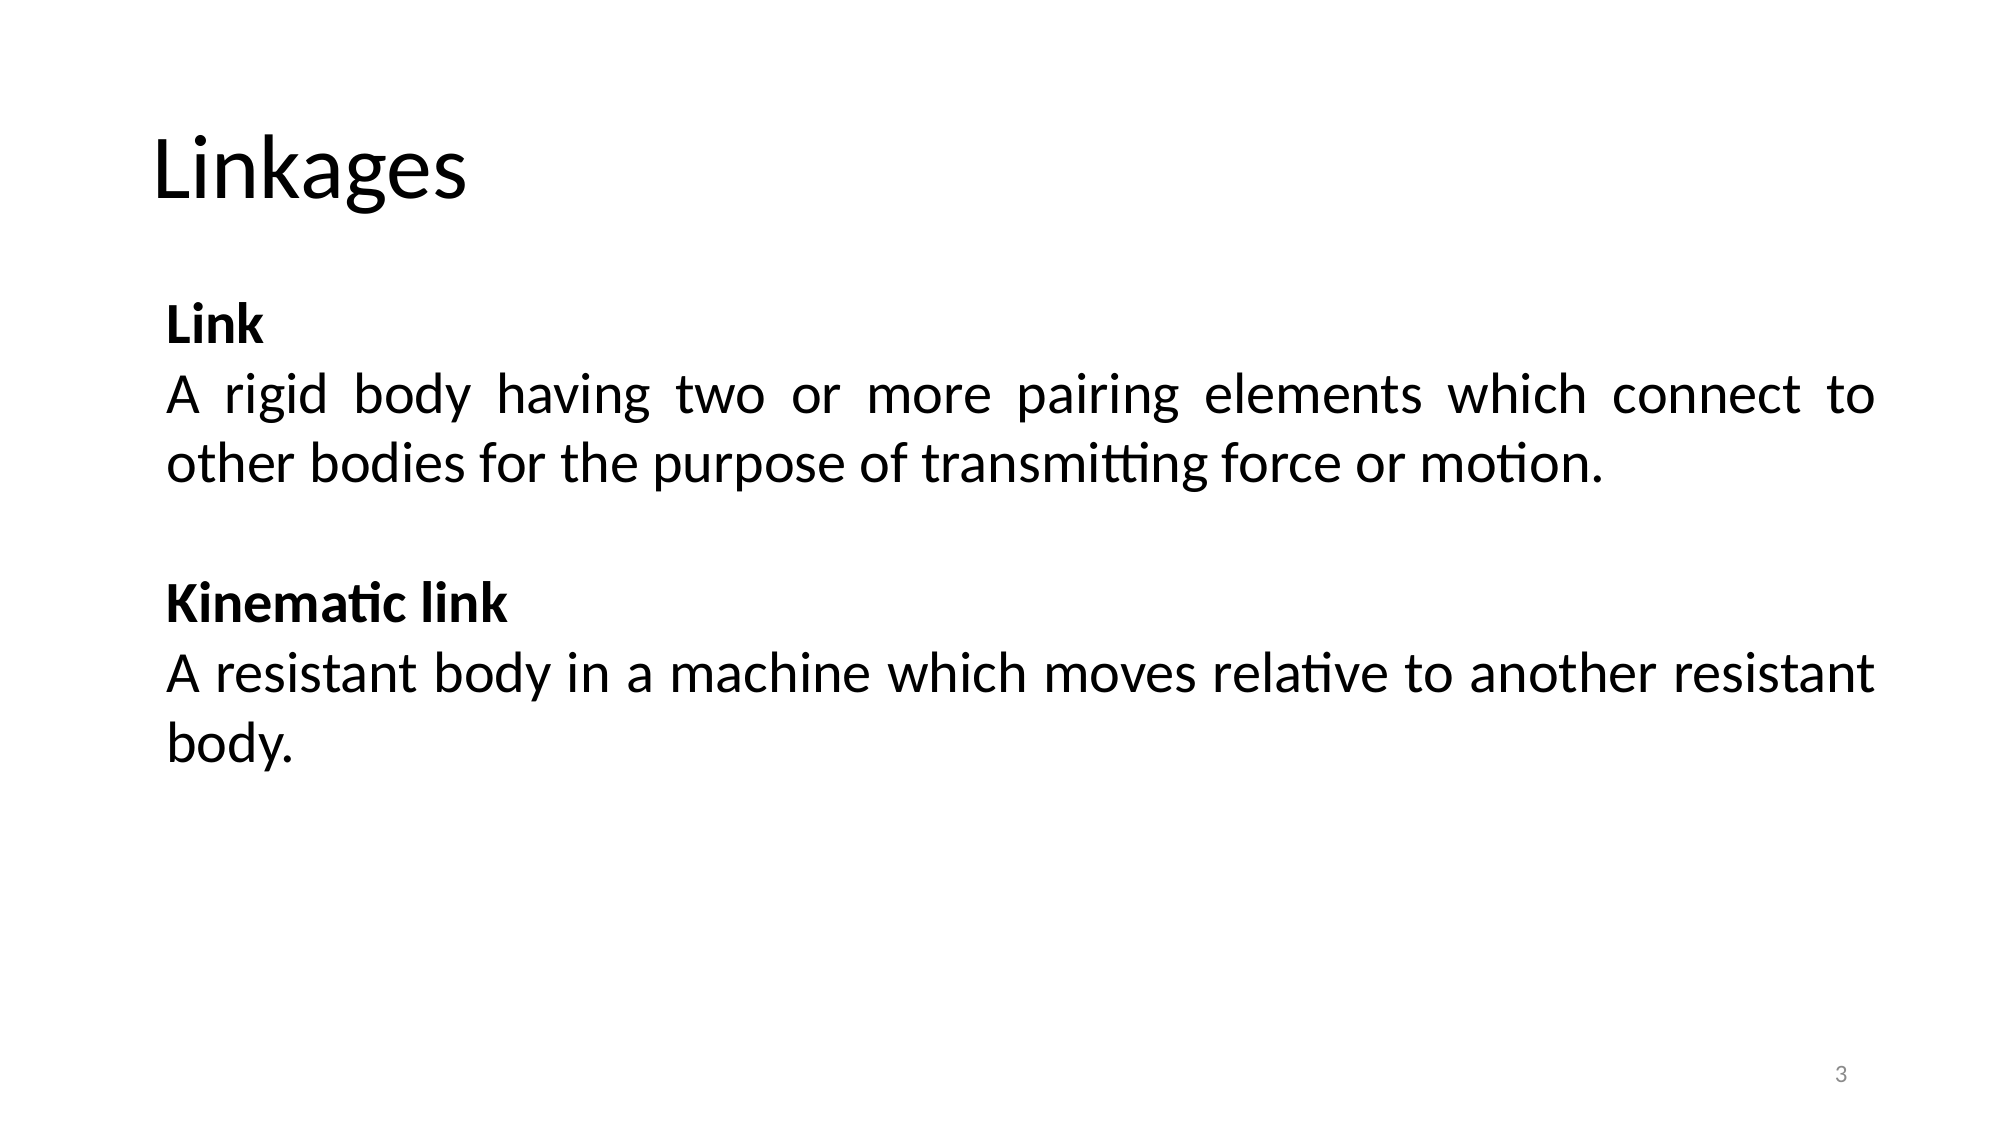

# Linkages
Link
A rigid body having two or more pairing elements which connect to other bodies for the purpose of transmitting force or motion.

Kinematic link
A resistant body in a machine which moves relative to another resistant body.
3